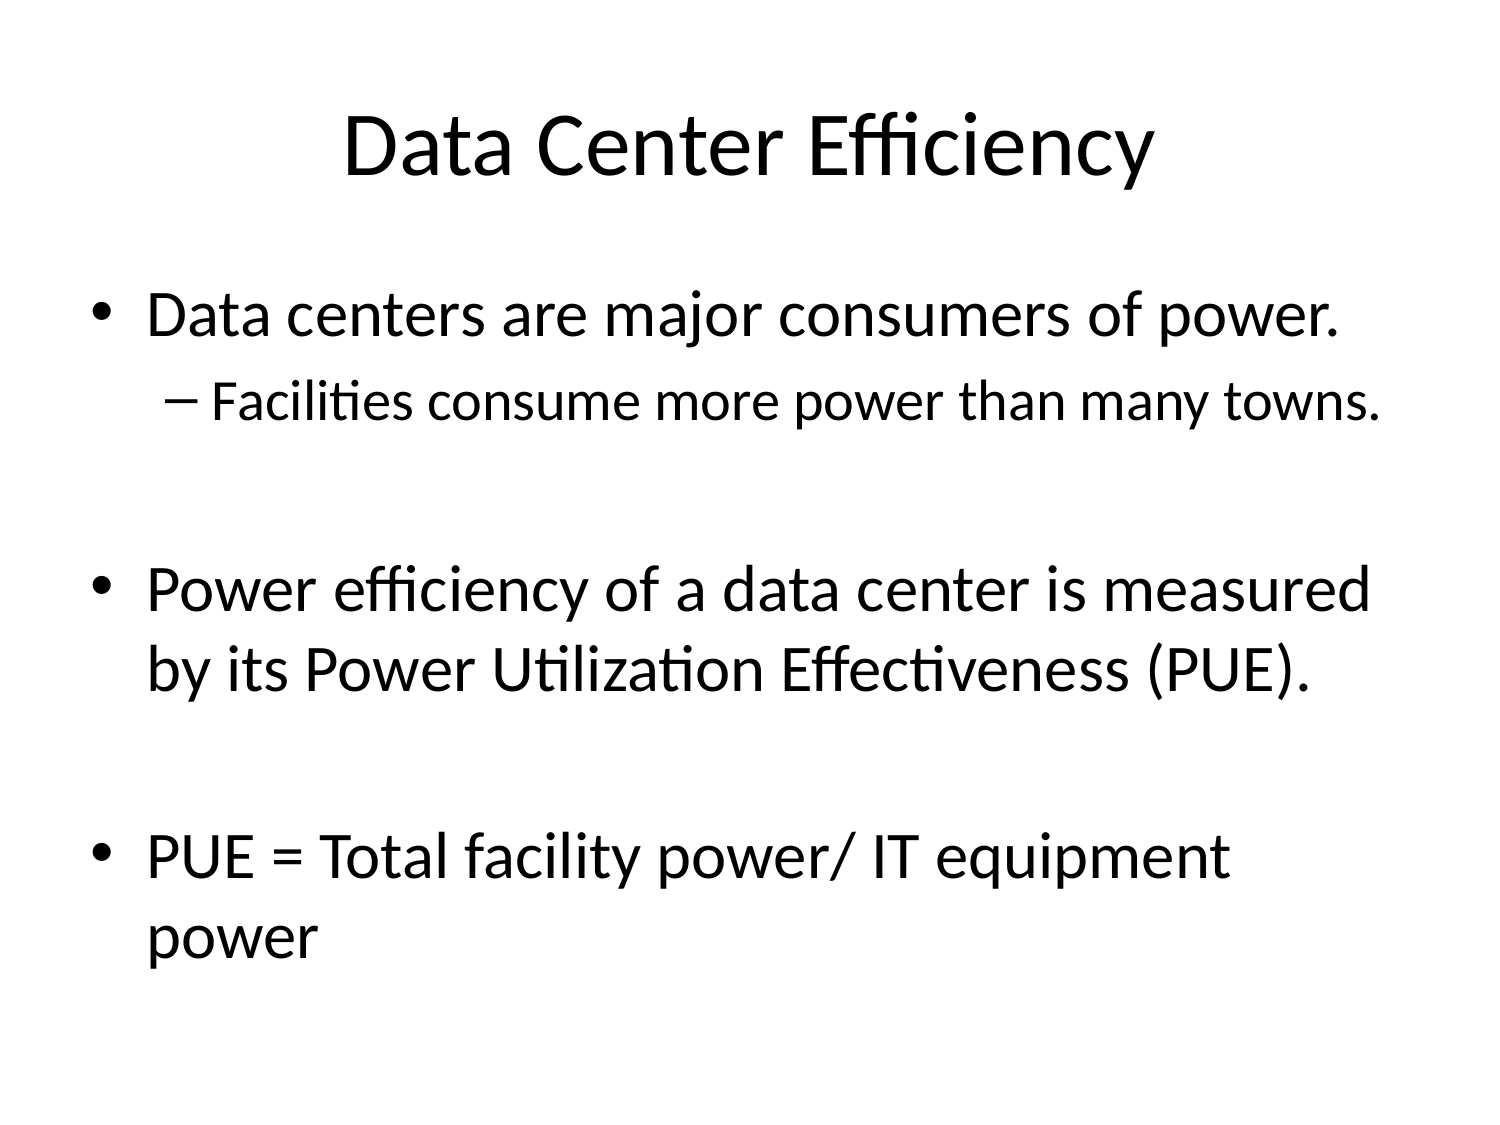

# Data Center Efficiency
Data centers are major consumers of power.
Facilities consume more power than many towns.

Power efficiency of a data center is measured by its Power Utilization Effectiveness (PUE).

PUE = Total facility power/ IT equipment power